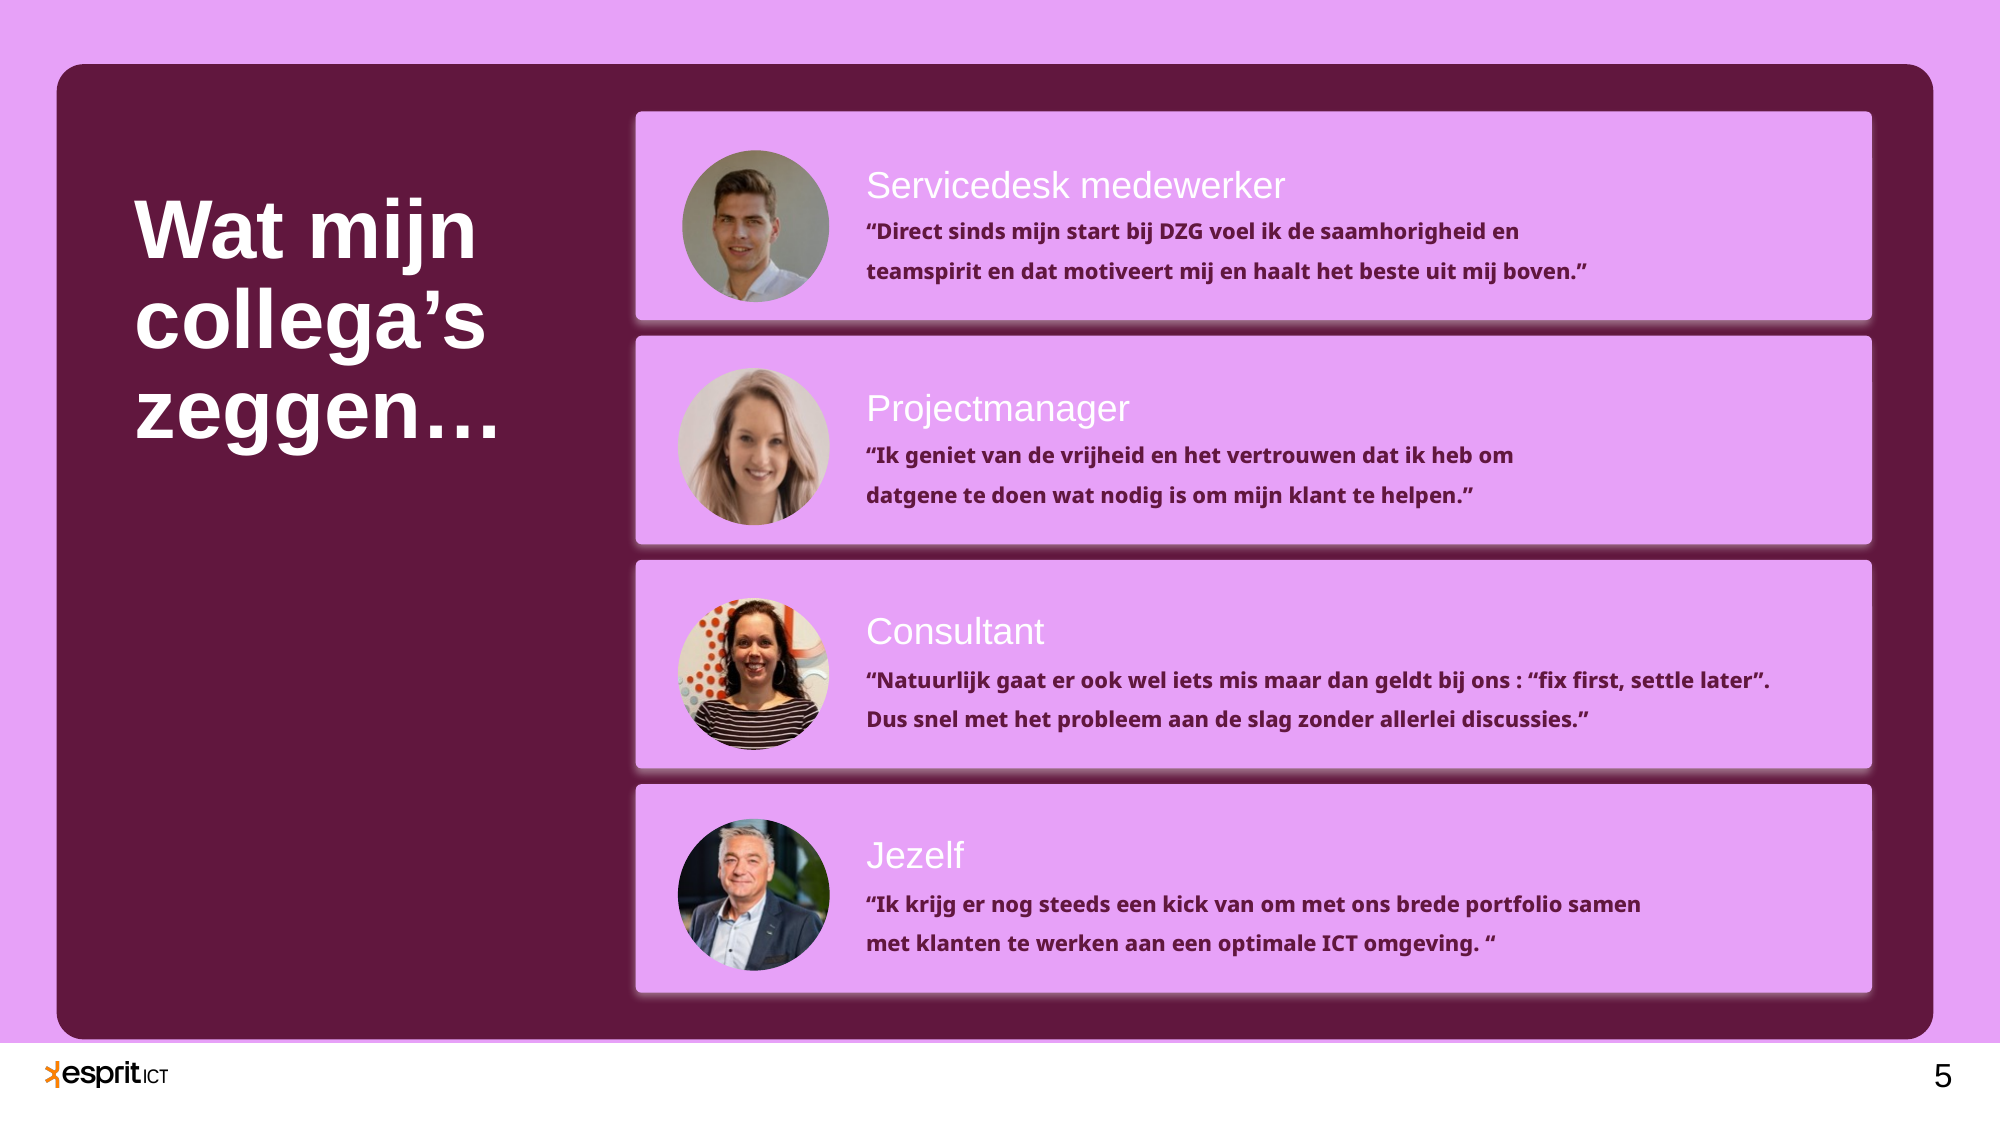

Servicedesk medewerker
Wat mijn collega’s zeggen…
“Direct sinds mijn start bij DZG voel ik de saamhorigheid en teamspirit en dat motiveert mij en haalt het beste uit mij boven.”

Projectmanager
“Ik geniet van de vrijheid en het vertrouwen dat ik heb om datgene te doen wat nodig is om mijn klant te helpen.”

Consultant
“Natuurlijk gaat er ook wel iets mis maar dan geldt bij ons : “fix first, settle later”.
Dus snel met het probleem aan de slag zonder allerlei discussies.”

Jezelf
“Ik krijg er nog steeds een kick van om met ons brede portfolio samen met klanten te werken aan een optimale ICT omgeving. “